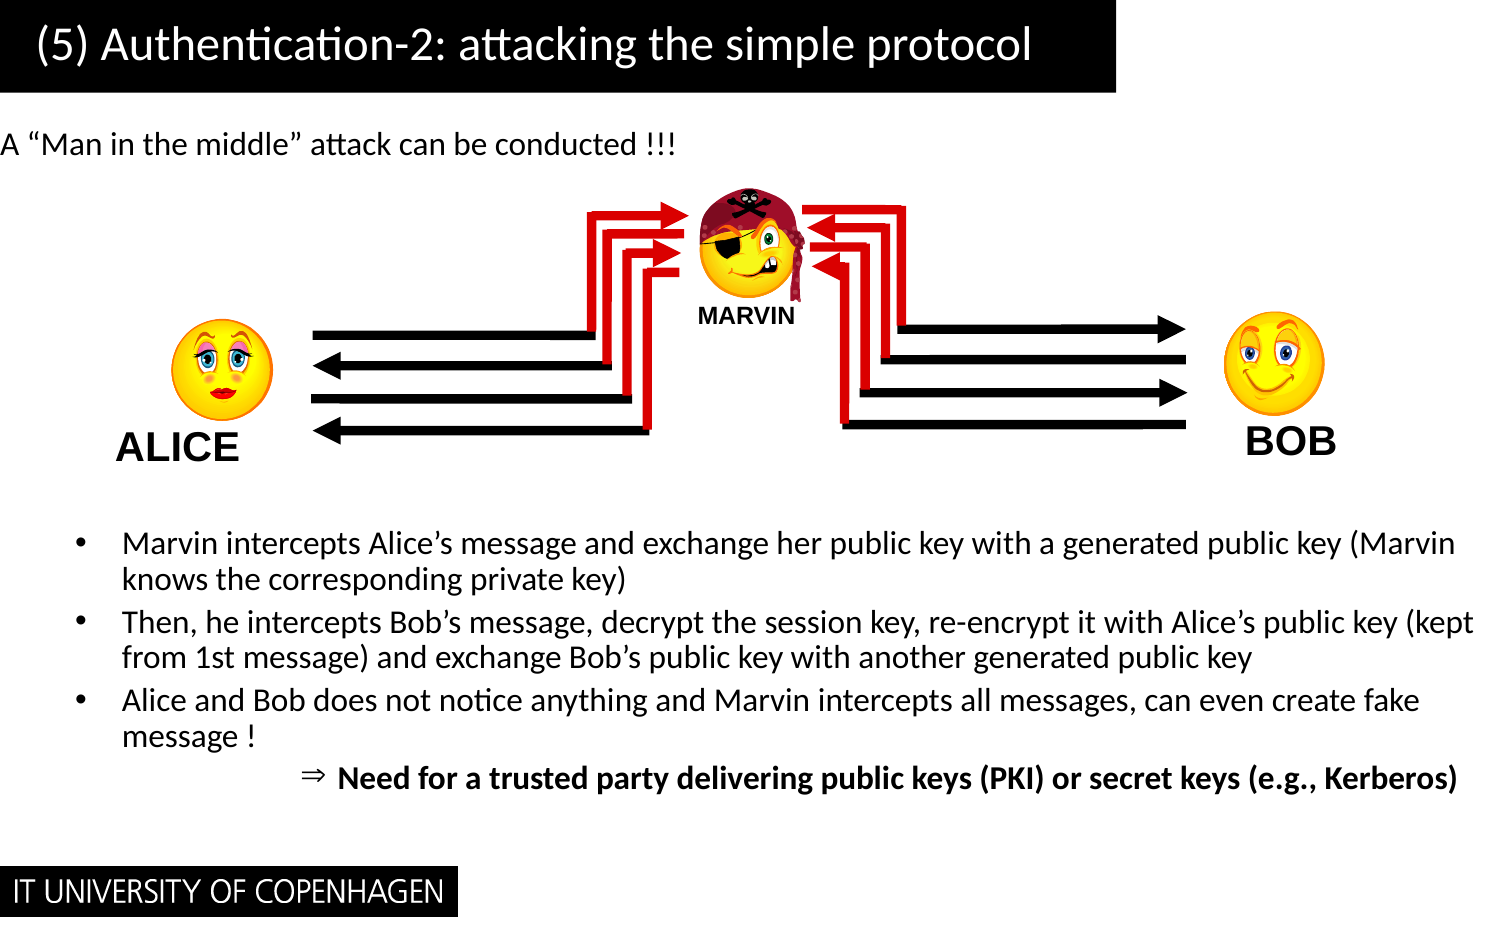

# (5) Authentication-2: attacking the simple protocol
A “Man in the middle” attack can be conducted !!!

Marvin intercepts Alice’s message and exchange her public key with a generated public key (Marvin knows the corresponding private key)
Then, he intercepts Bob’s message, decrypt the session key, re-encrypt it with Alice’s public key (kept from 1st message) and exchange Bob’s public key with another generated public key
Alice and Bob does not notice anything and Marvin intercepts all messages, can even create fake message !
Need for a trusted party delivering public keys (PKI) or secret keys (e.g., Kerberos)

MARVIN

BOB

ALICE